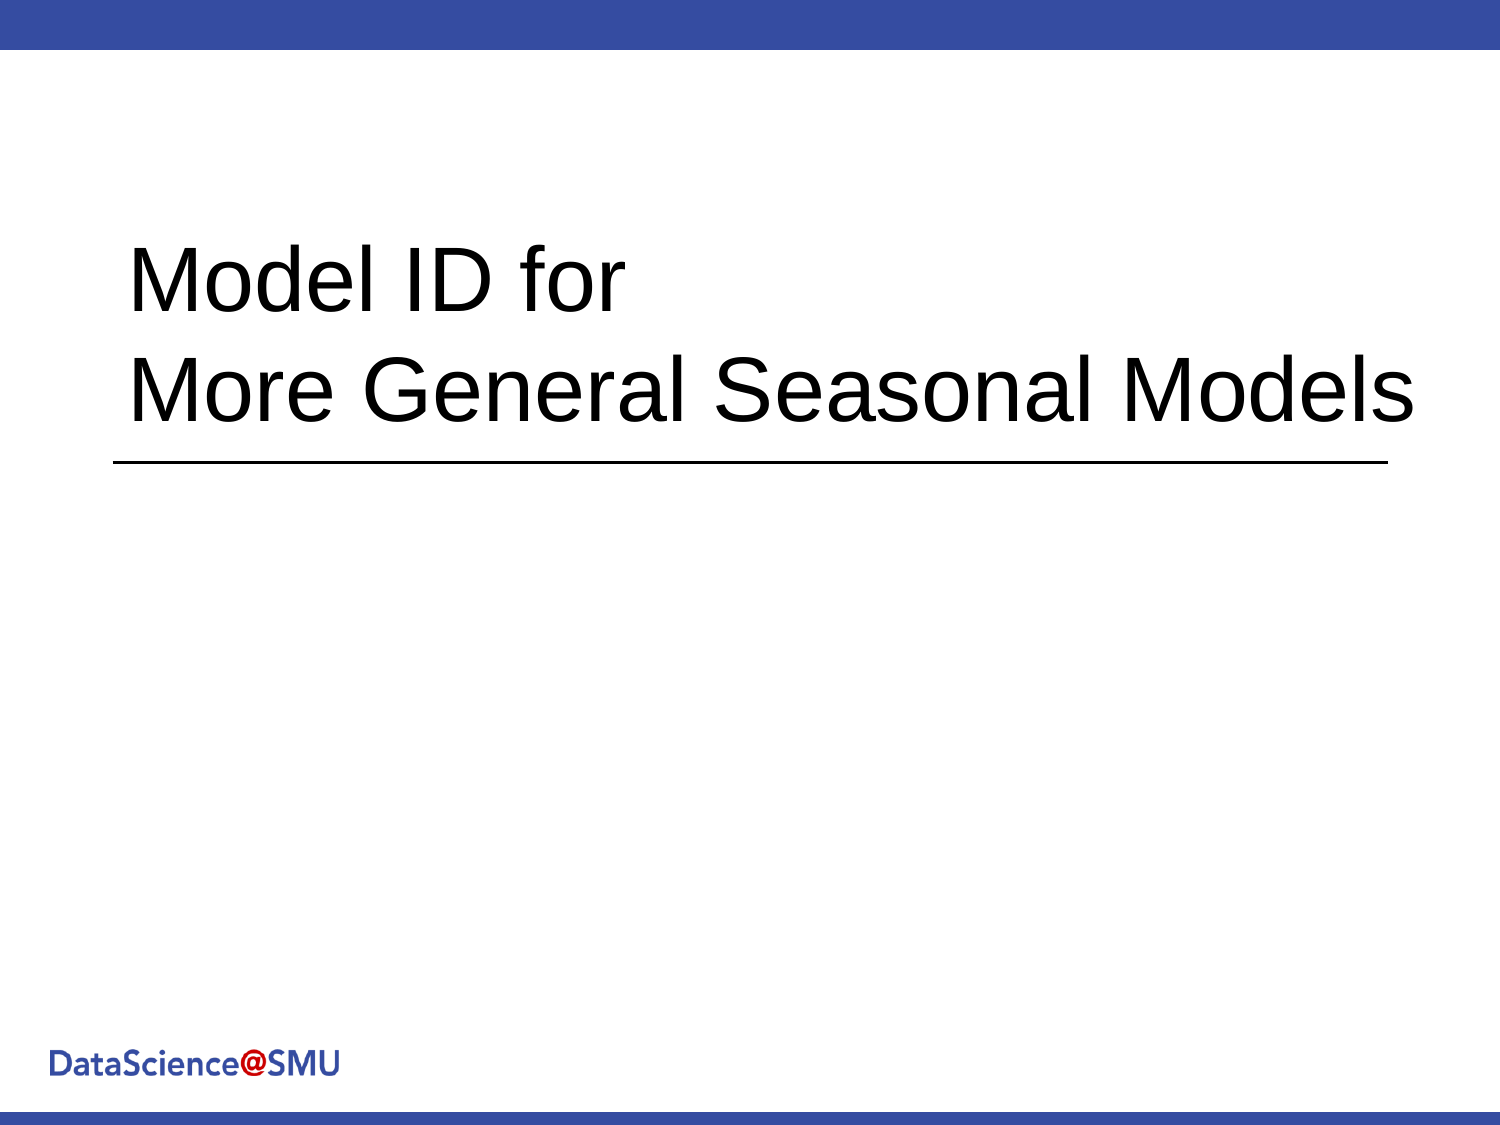

# Model ID for More General Seasonal Models